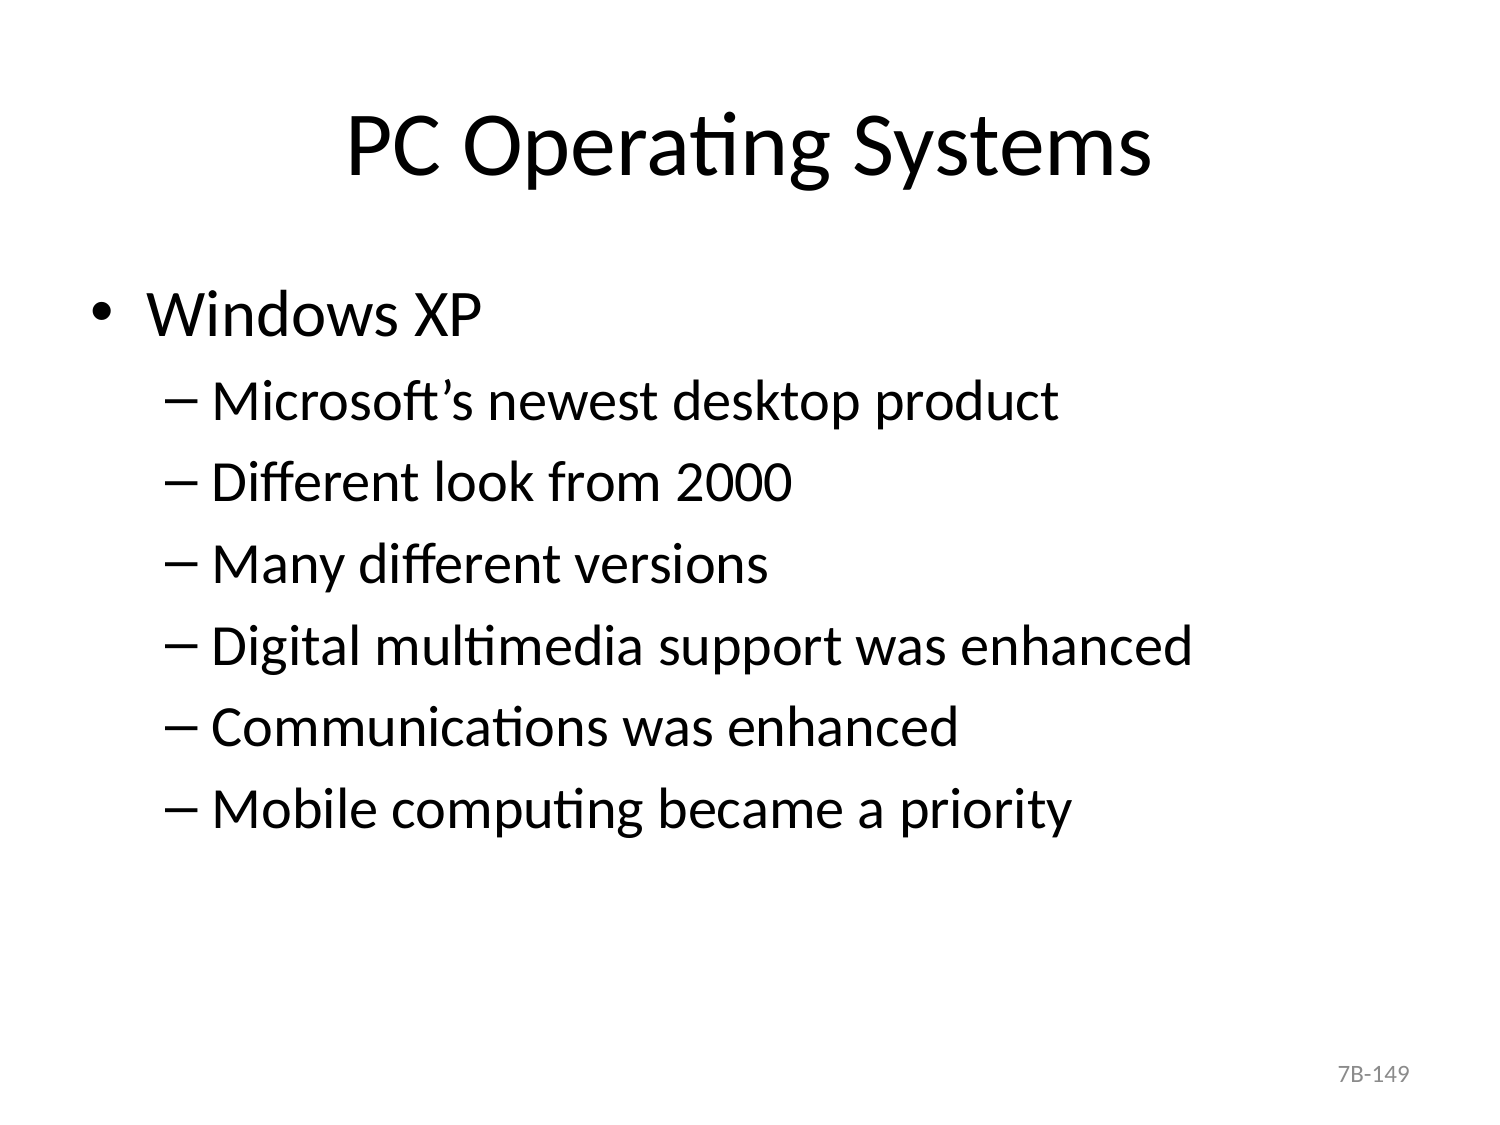

# PC Operating Systems
Windows XP
Microsoft’s newest desktop product
Different look from 2000
Many different versions
Digital multimedia support was enhanced
Communications was enhanced
Mobile computing became a priority
7B-149